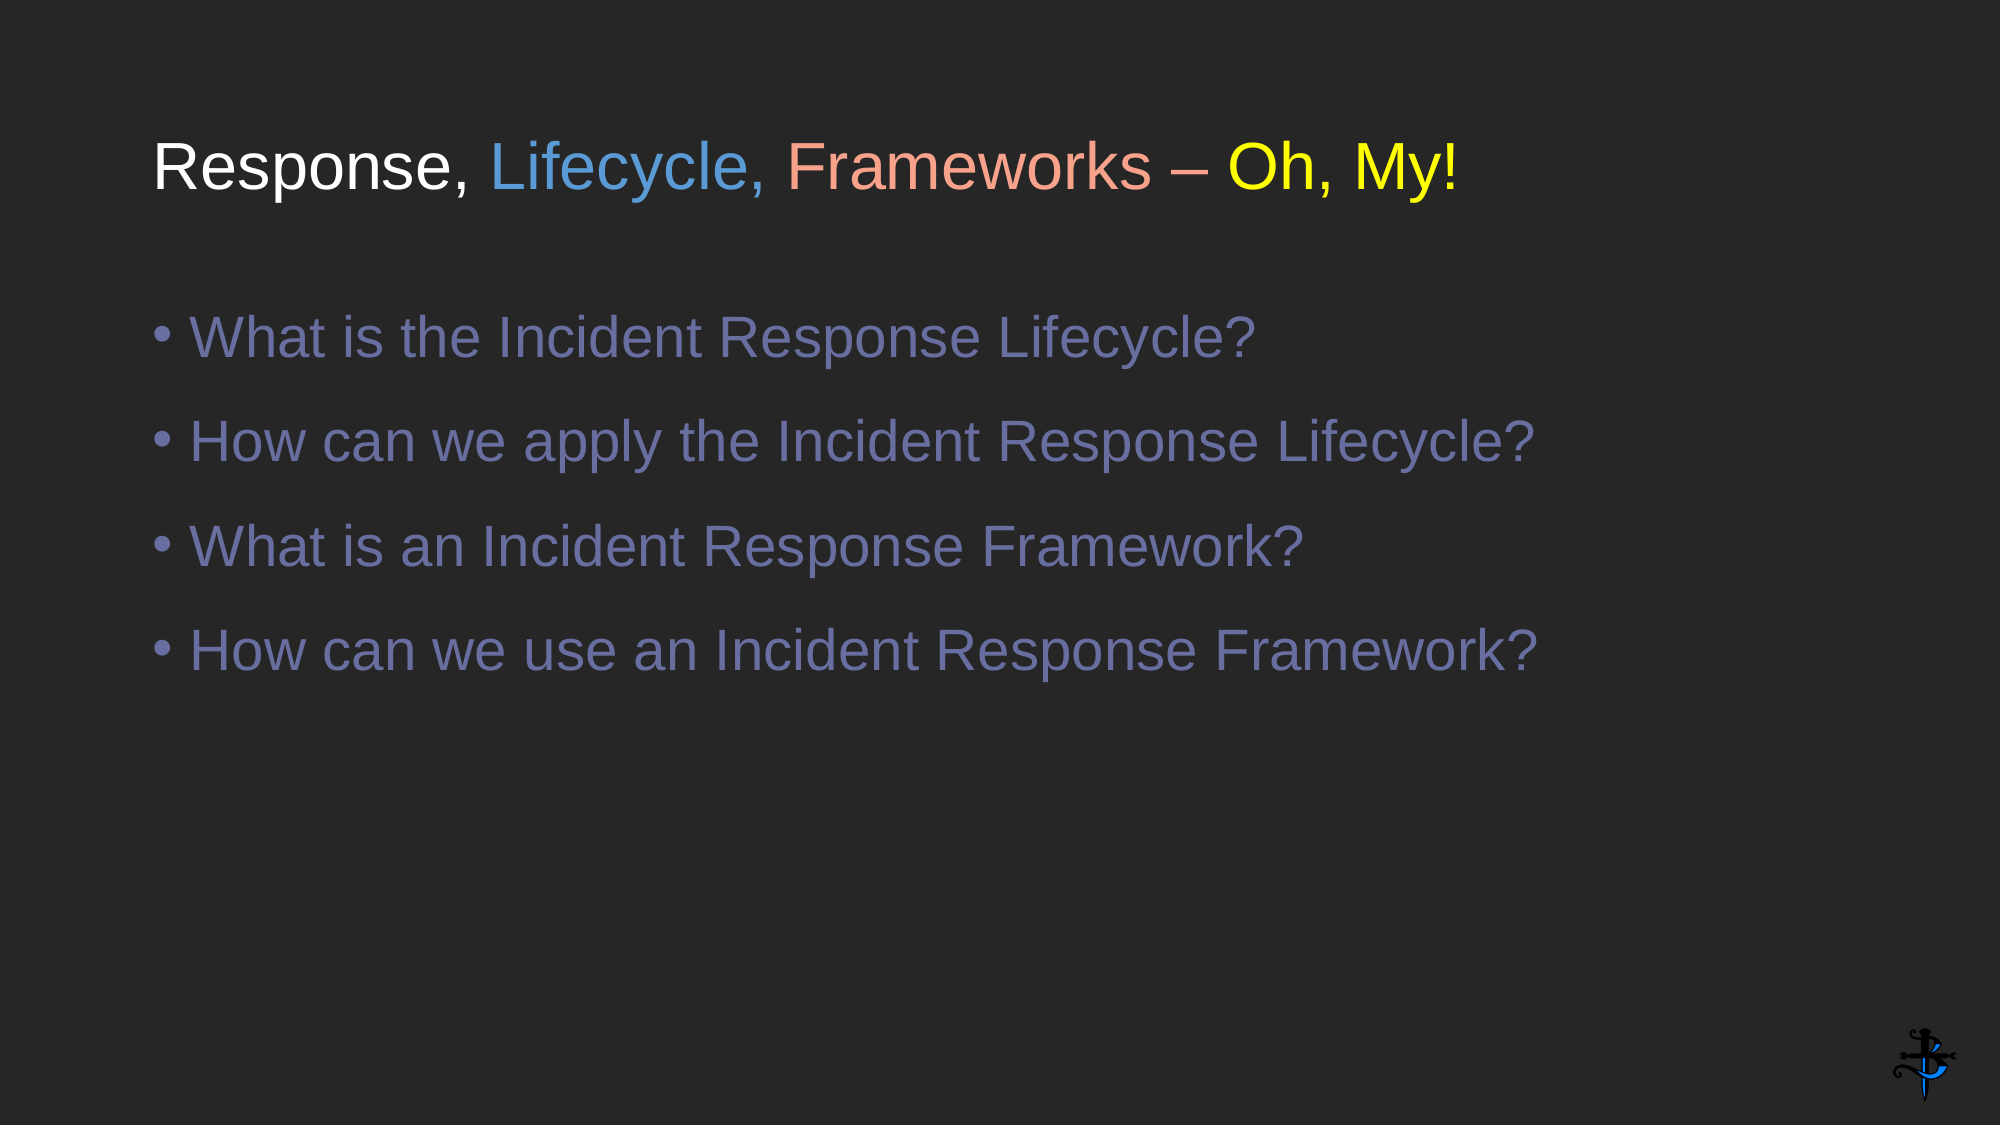

Response, Lifecycle, Frameworks – Oh, My!
# What is the Incident Response Lifecycle?
How can we apply the Incident Response Lifecycle?
What is an Incident Response Framework?
How can we use an Incident Response Framework?